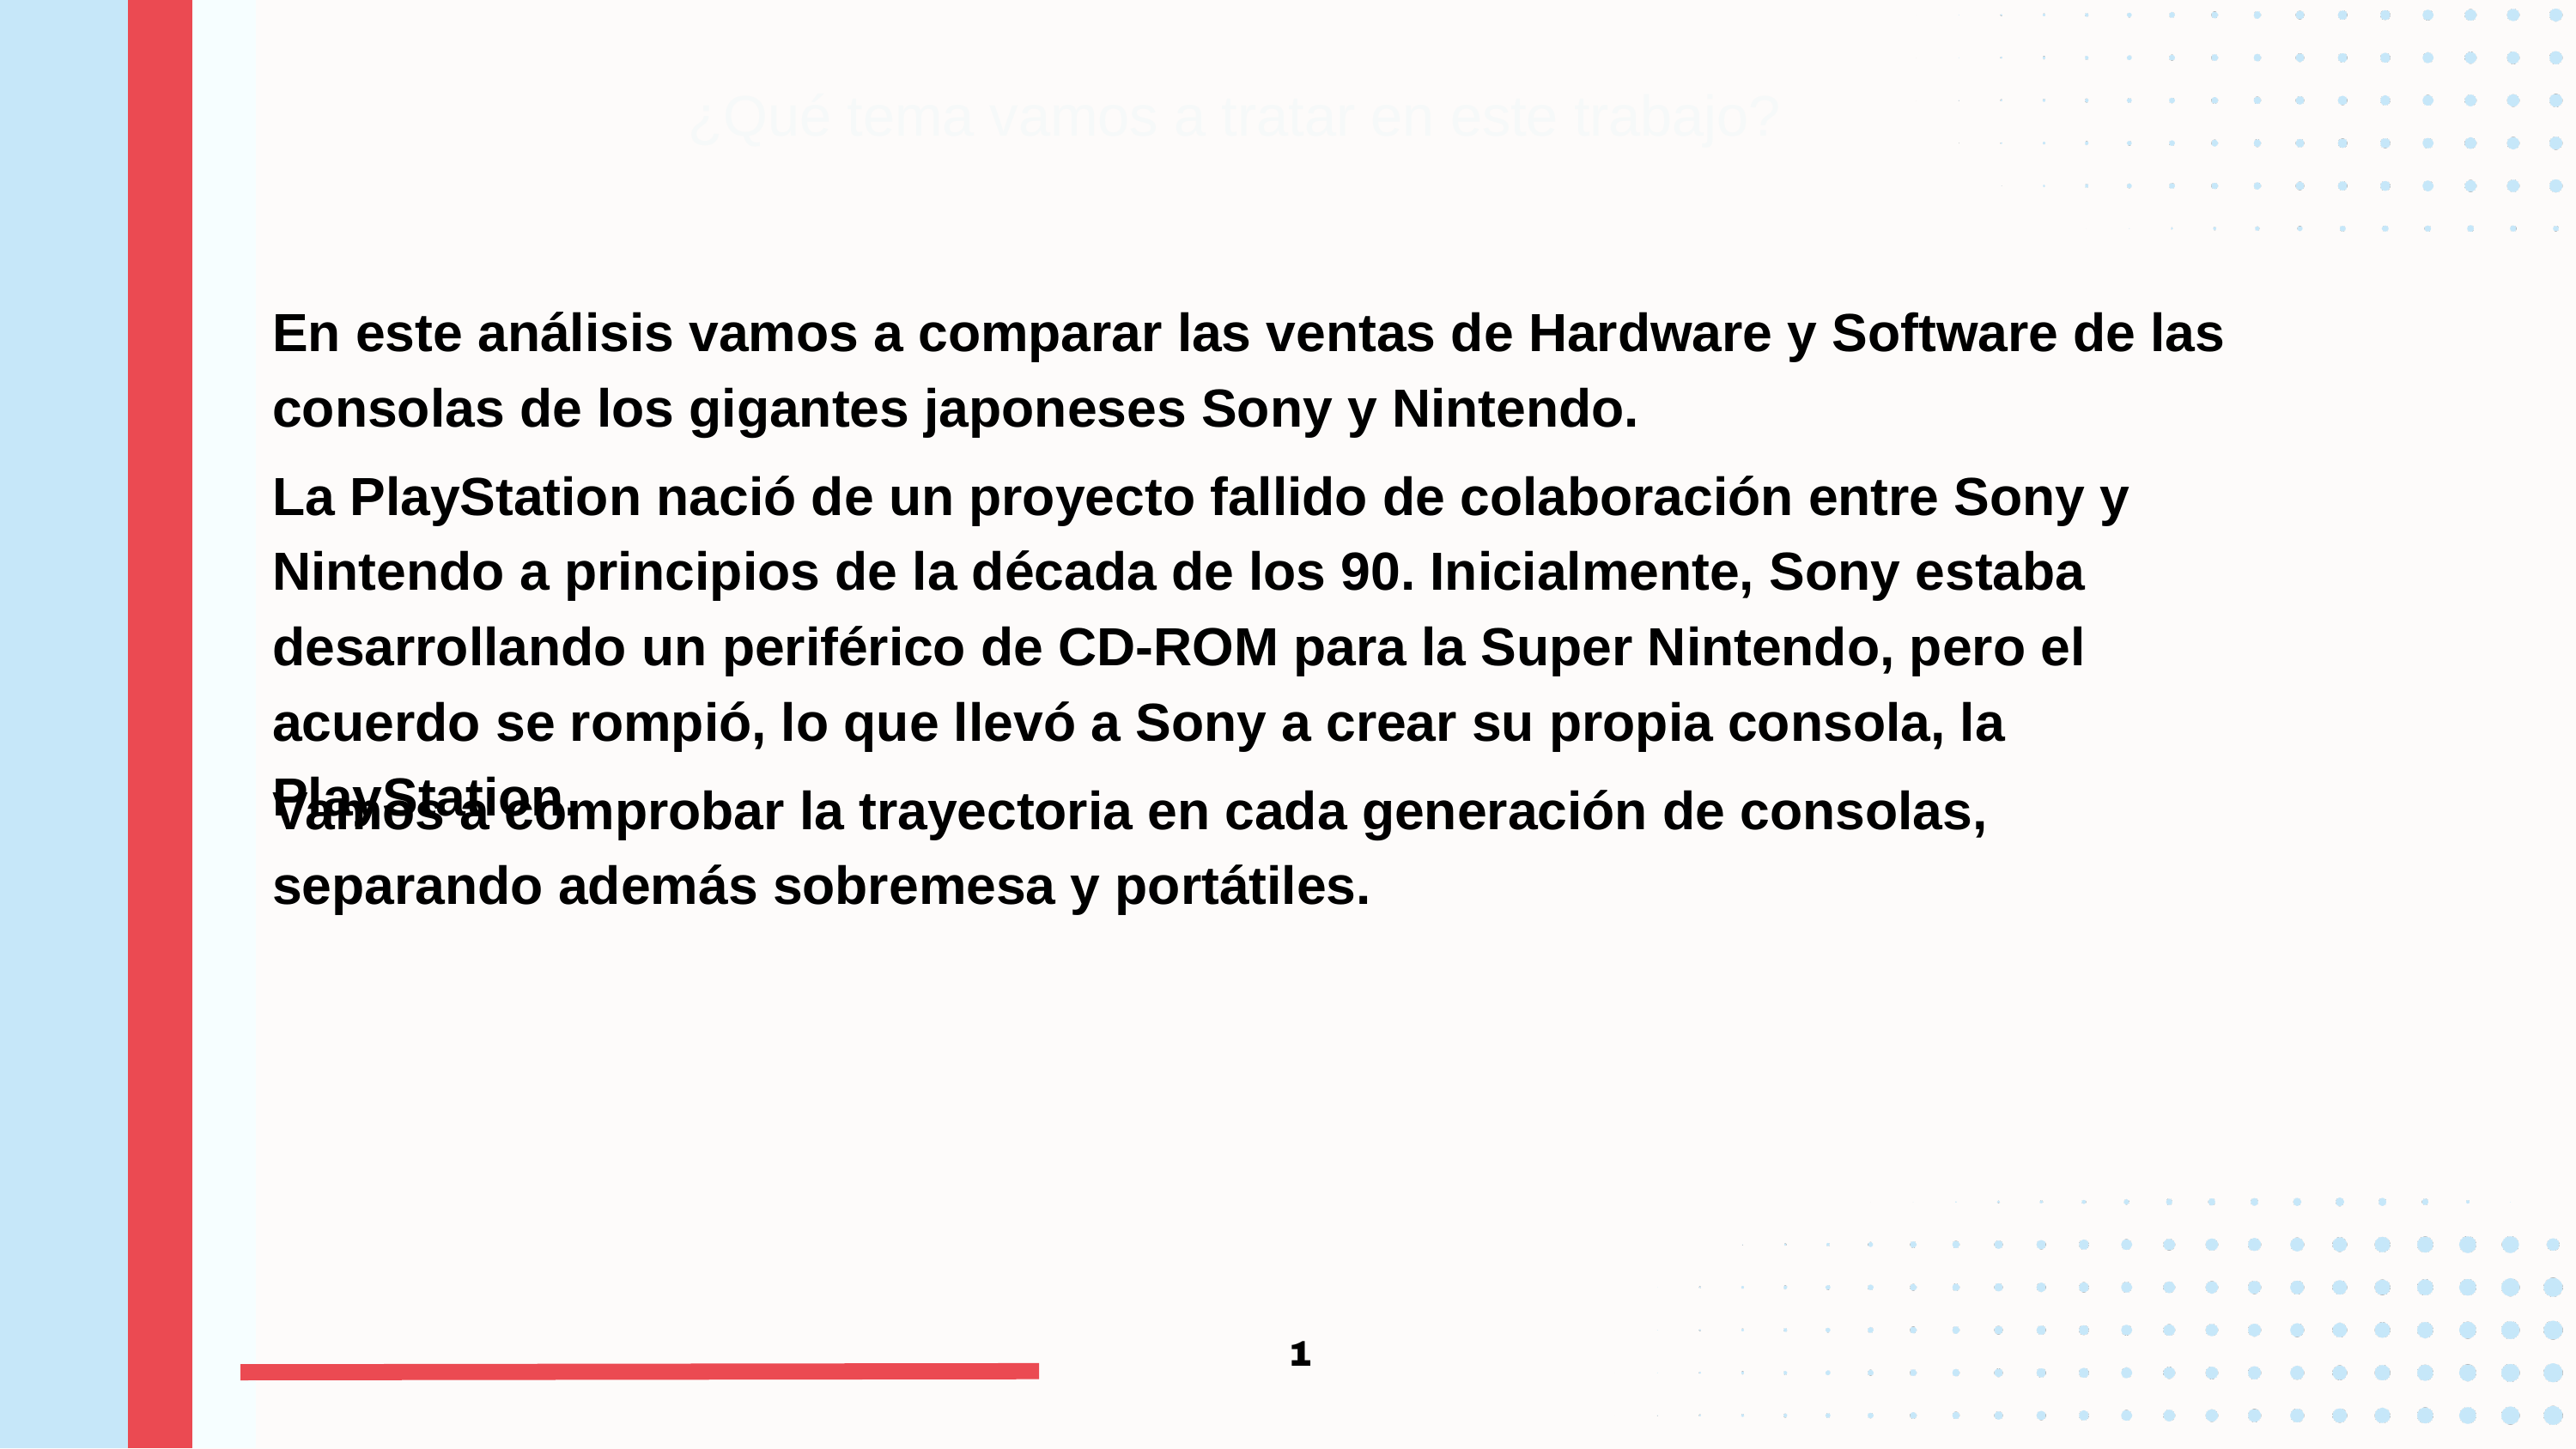

¿Qué tema vamos a tratar en este trabajo?
En este análisis vamos a comparar las ventas de Hardware y Software de las consolas de los gigantes japoneses Sony y Nintendo.
La PlayStation nació de un proyecto fallido de colaboración entre Sony y Nintendo a principios de la década de los 90. Inicialmente, Sony estaba desarrollando un periférico de CD-ROM para la Super Nintendo, pero el acuerdo se rompió, lo que llevó a Sony a crear su propia consola, la PlayStation.
Vamos a comprobar la trayectoria en cada generación de consolas, separando además sobremesa y portátiles.

1